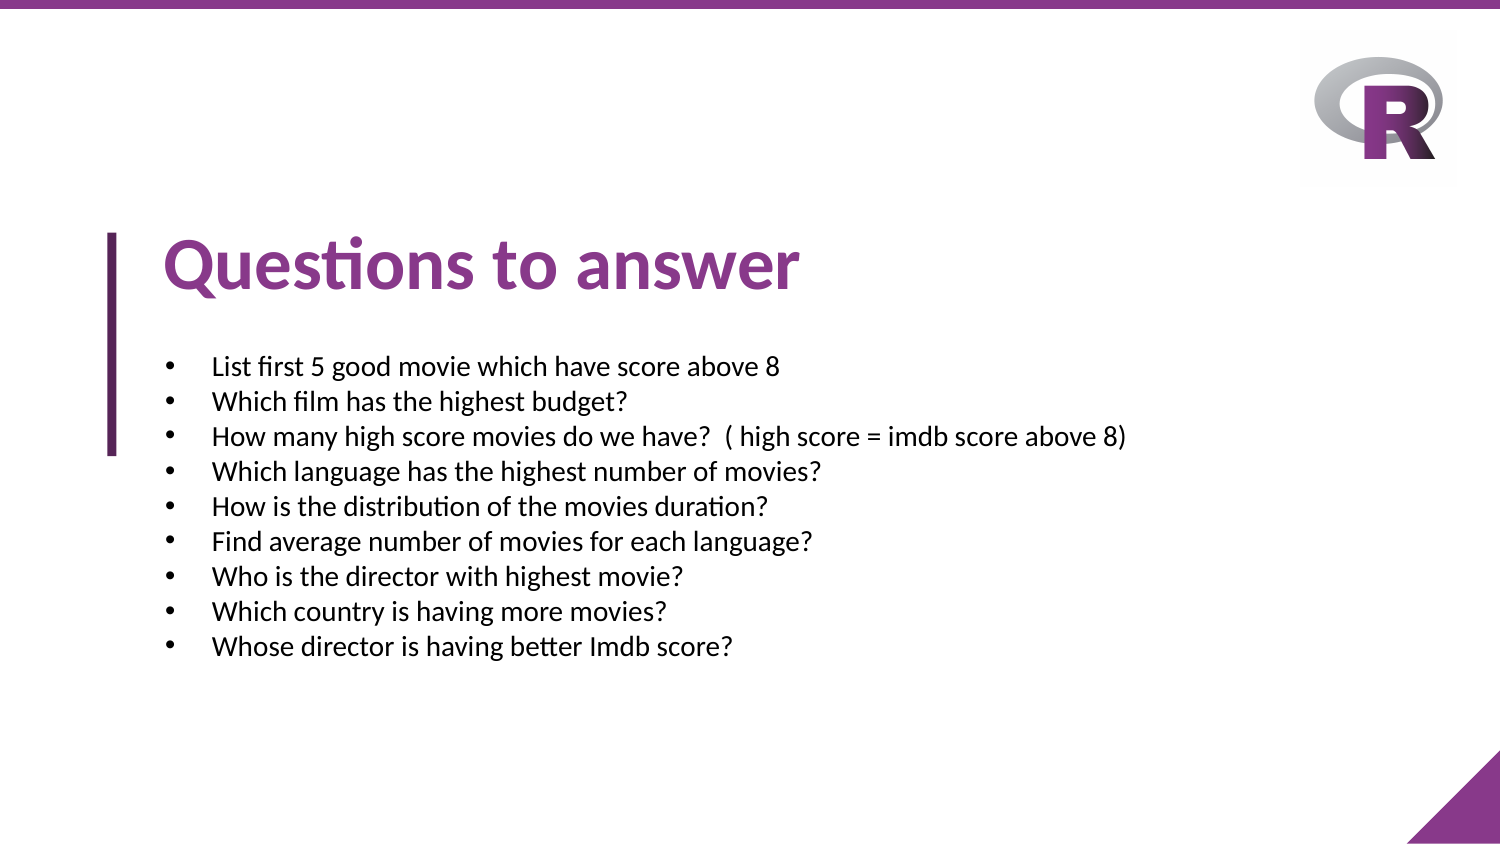

# Questions to answer
List first 5 good movie which have score above 8
Which film has the highest budget?
How many high score movies do we have?  ( high score = imdb score above 8)
Which language has the highest number of movies?
How is the distribution of the movies duration?
Find average number of movies for each language?
Who is the director with highest movie?
Which country is having more movies?
Whose director is having better Imdb score?